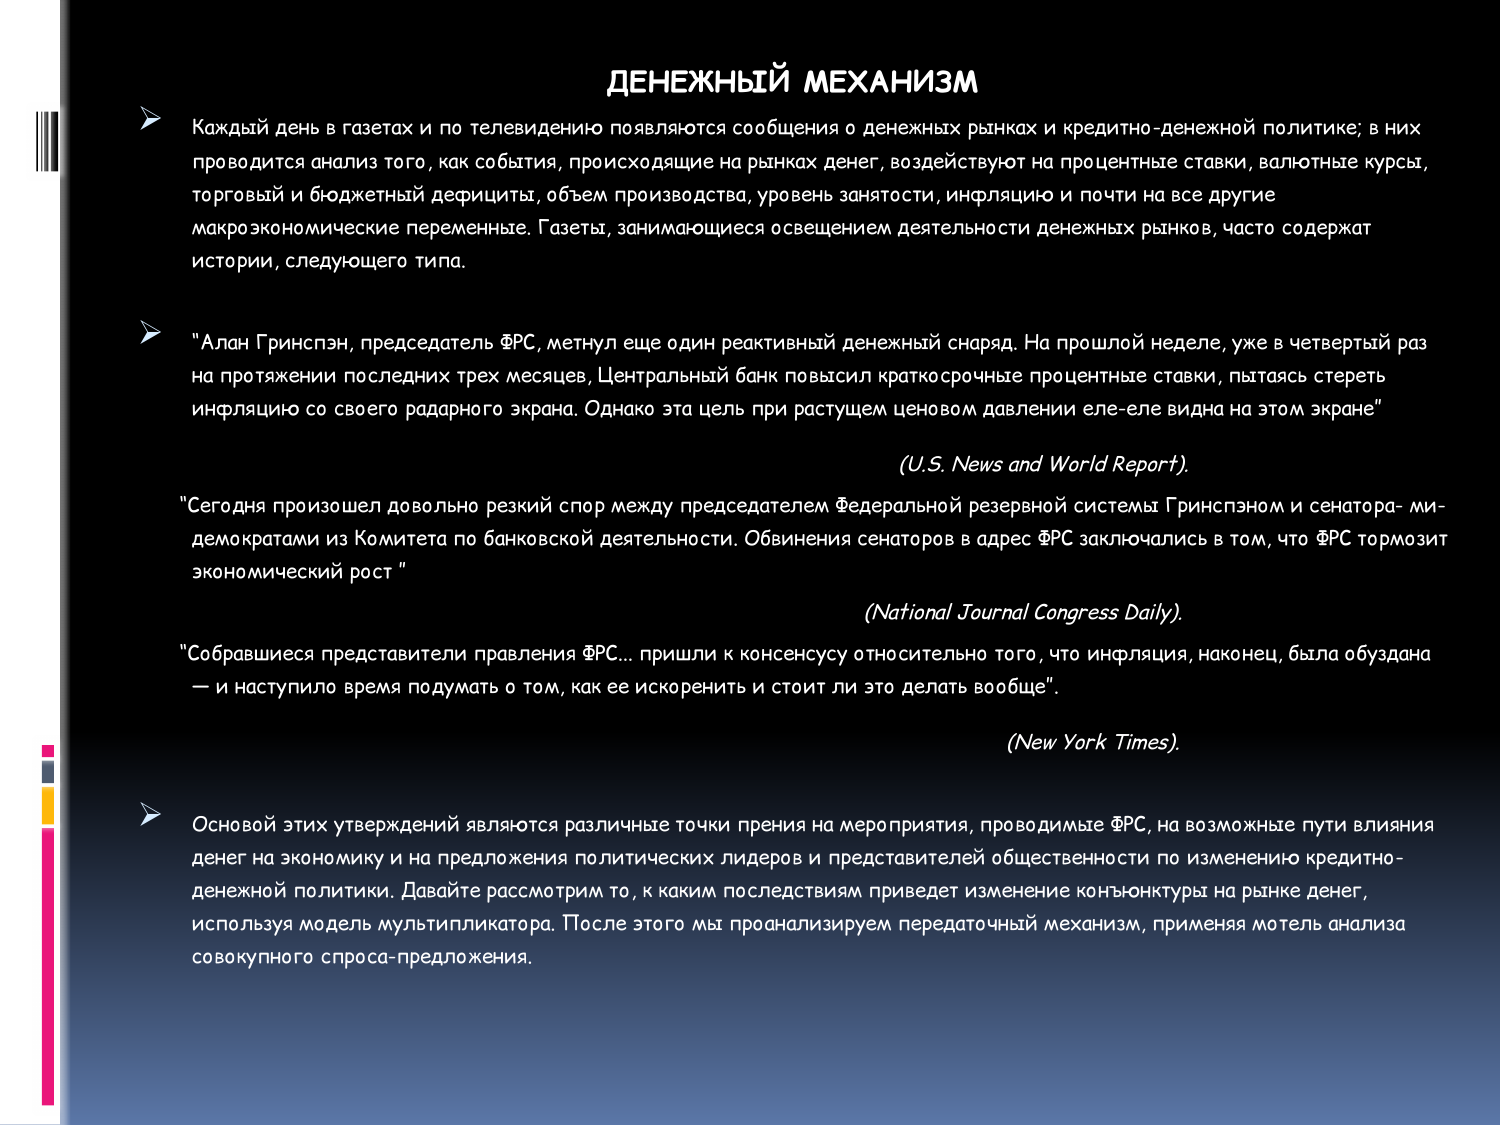

ДЕНЕЖНЫЙ МЕХАНИЗМ
Каждый день в газетах и по телевидению появляются сообщения о денежных рынках и кредитно-денежной политике; в них проводится анализ того, как события, происходящие на рынках денег, воздействуют на процентные ставки, валютные курсы, торговый и бюджетный дефициты, объем производства, уровень занятости, инфляцию и почти на все другие макроэкономические переменные. Газеты, занимающиеся освещением деятельности денежных рынков, часто содержат истории, следующего типа.

“Алан Гринспэн, председатель ФРС, метнул еще один реактивный денежный снаряд. На прошлой неделе, уже в четвертый раз на протяжении последних трех месяцев, Центральный банк повысил краткосрочные процентные ставки, пытаясь стереть инфляцию со своего радарного экрана. Однако эта цель при растущем ценовом давлении еле-еле видна на этом экране”
                                                                                                                           (U.S. News and World Report).
       “Сегодня произошел довольно резкий спор между председателем Федеральной резервной системы Гринспэном и сенатора- ми-демократами из Комитета по банковской деятельности. Обвинения сенаторов в адрес ФРС заключались в том, что ФРС тормозит экономический рост ”
                                                                                                                         (National Journal Congress Daily).
       “Собравшиеся представители правления ФРС... пришли к консенсусу относительно того, что инфляция, наконец, была обуздана — и наступило время подумать о том, как ее искоренить и стоит ли это делать вообще”.
                                                                                                                                                (New York Times).

Основой этих утверждений являются различные точки прения на мероприятия, проводимые ФРС, на возможные пути влияния денег на экономику и на предложения политических лидеров и представителей общественности по изменению кредитно-денежной политики. Давайте рассмотрим то, к каким последствиям приведет изменение конъюнктуры на рынке денег, используя модель мультипликатора. После этого мы проанализируем передаточный механизм, применяя мотель анализа совокупного спроса-предложения.